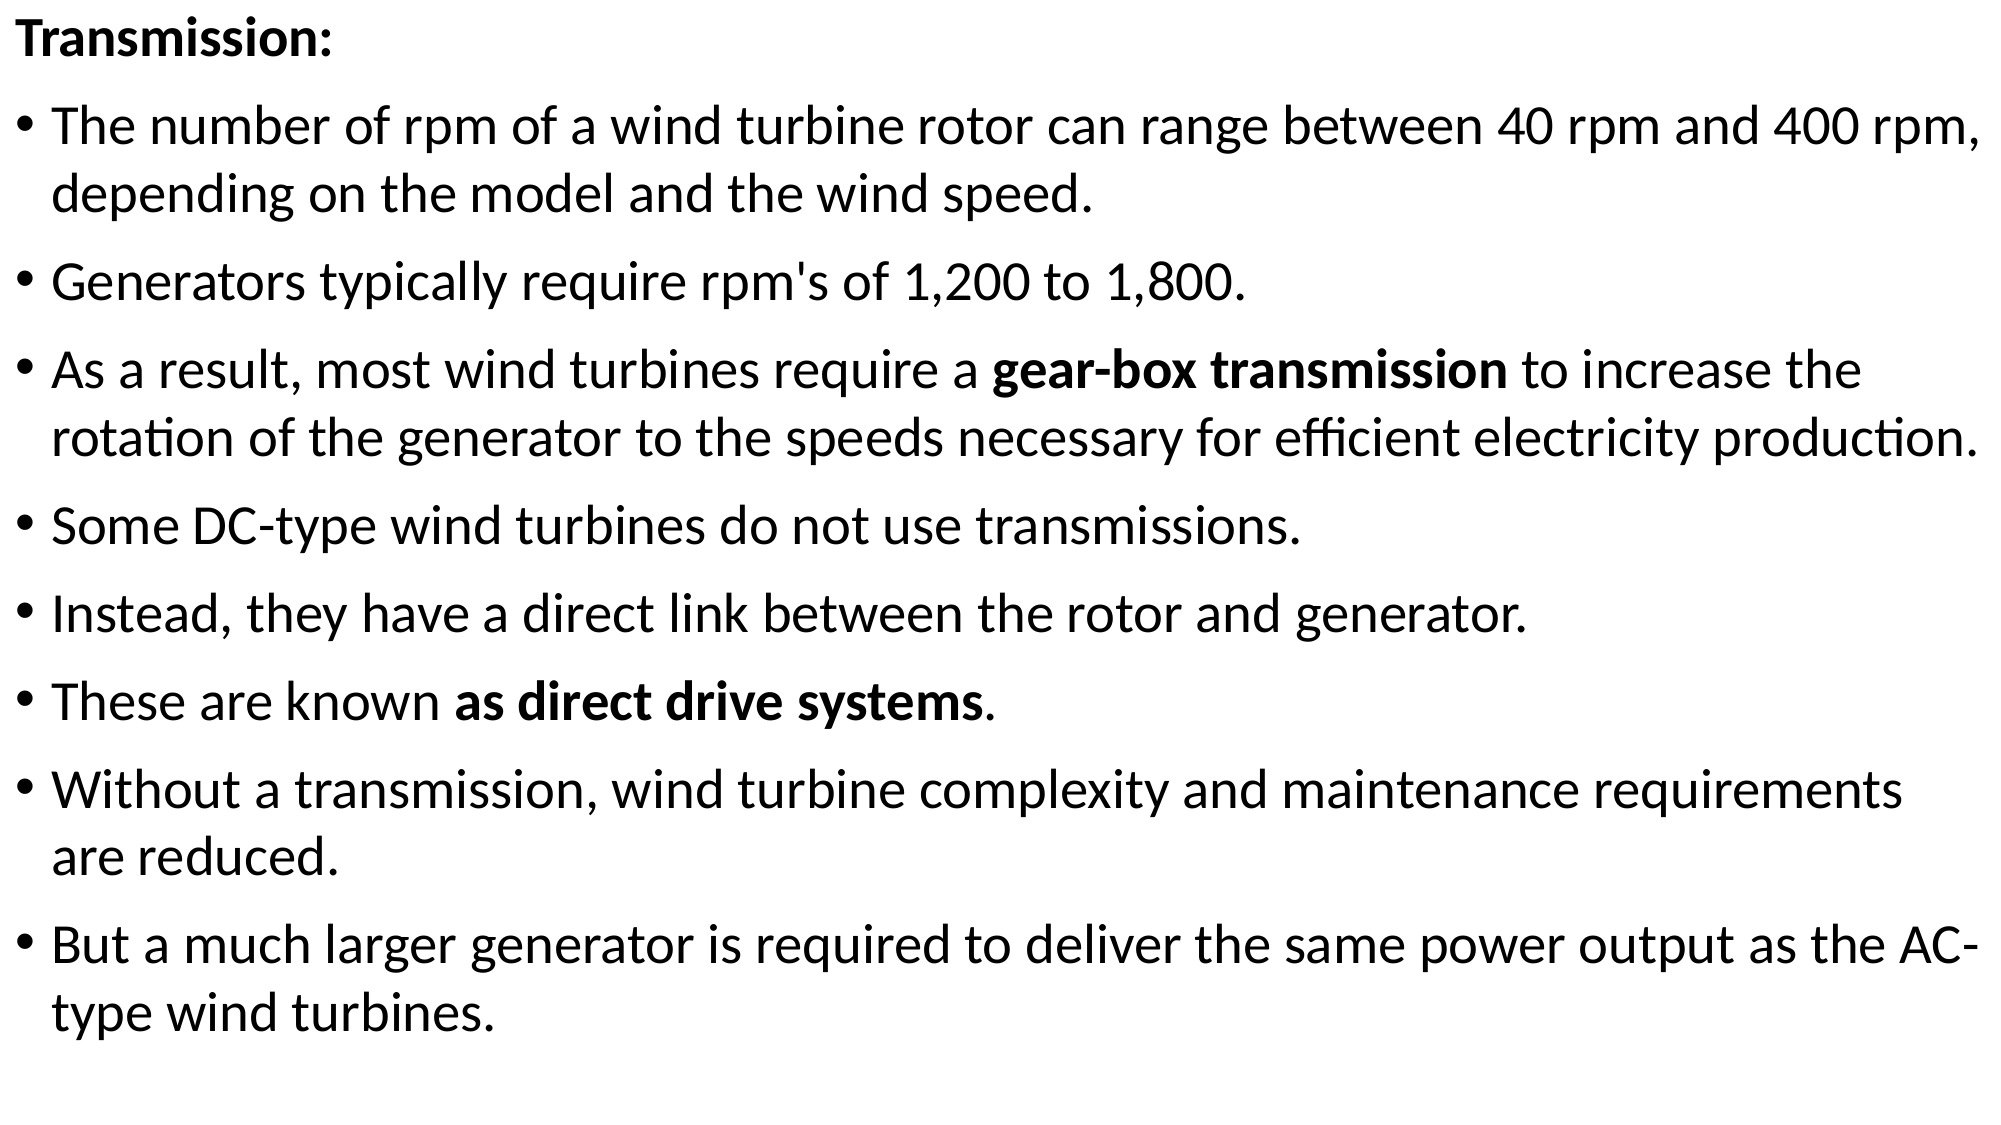

Transmission:
The number of rpm of a wind turbine rotor can range between 40 rpm and 400 rpm, depending on the model and the wind speed.
Generators typically require rpm's of 1,200 to 1,800.
As a result, most wind turbines require a gear-box transmission to increase the rotation of the generator to the speeds necessary for efficient electricity production.
Some DC-type wind turbines do not use transmissions.
Instead, they have a direct link between the rotor and generator.
These are known as direct drive systems.
Without a transmission, wind turbine complexity and maintenance requirements are reduced.
But a much larger generator is required to deliver the same power output as the AC-type wind turbines.